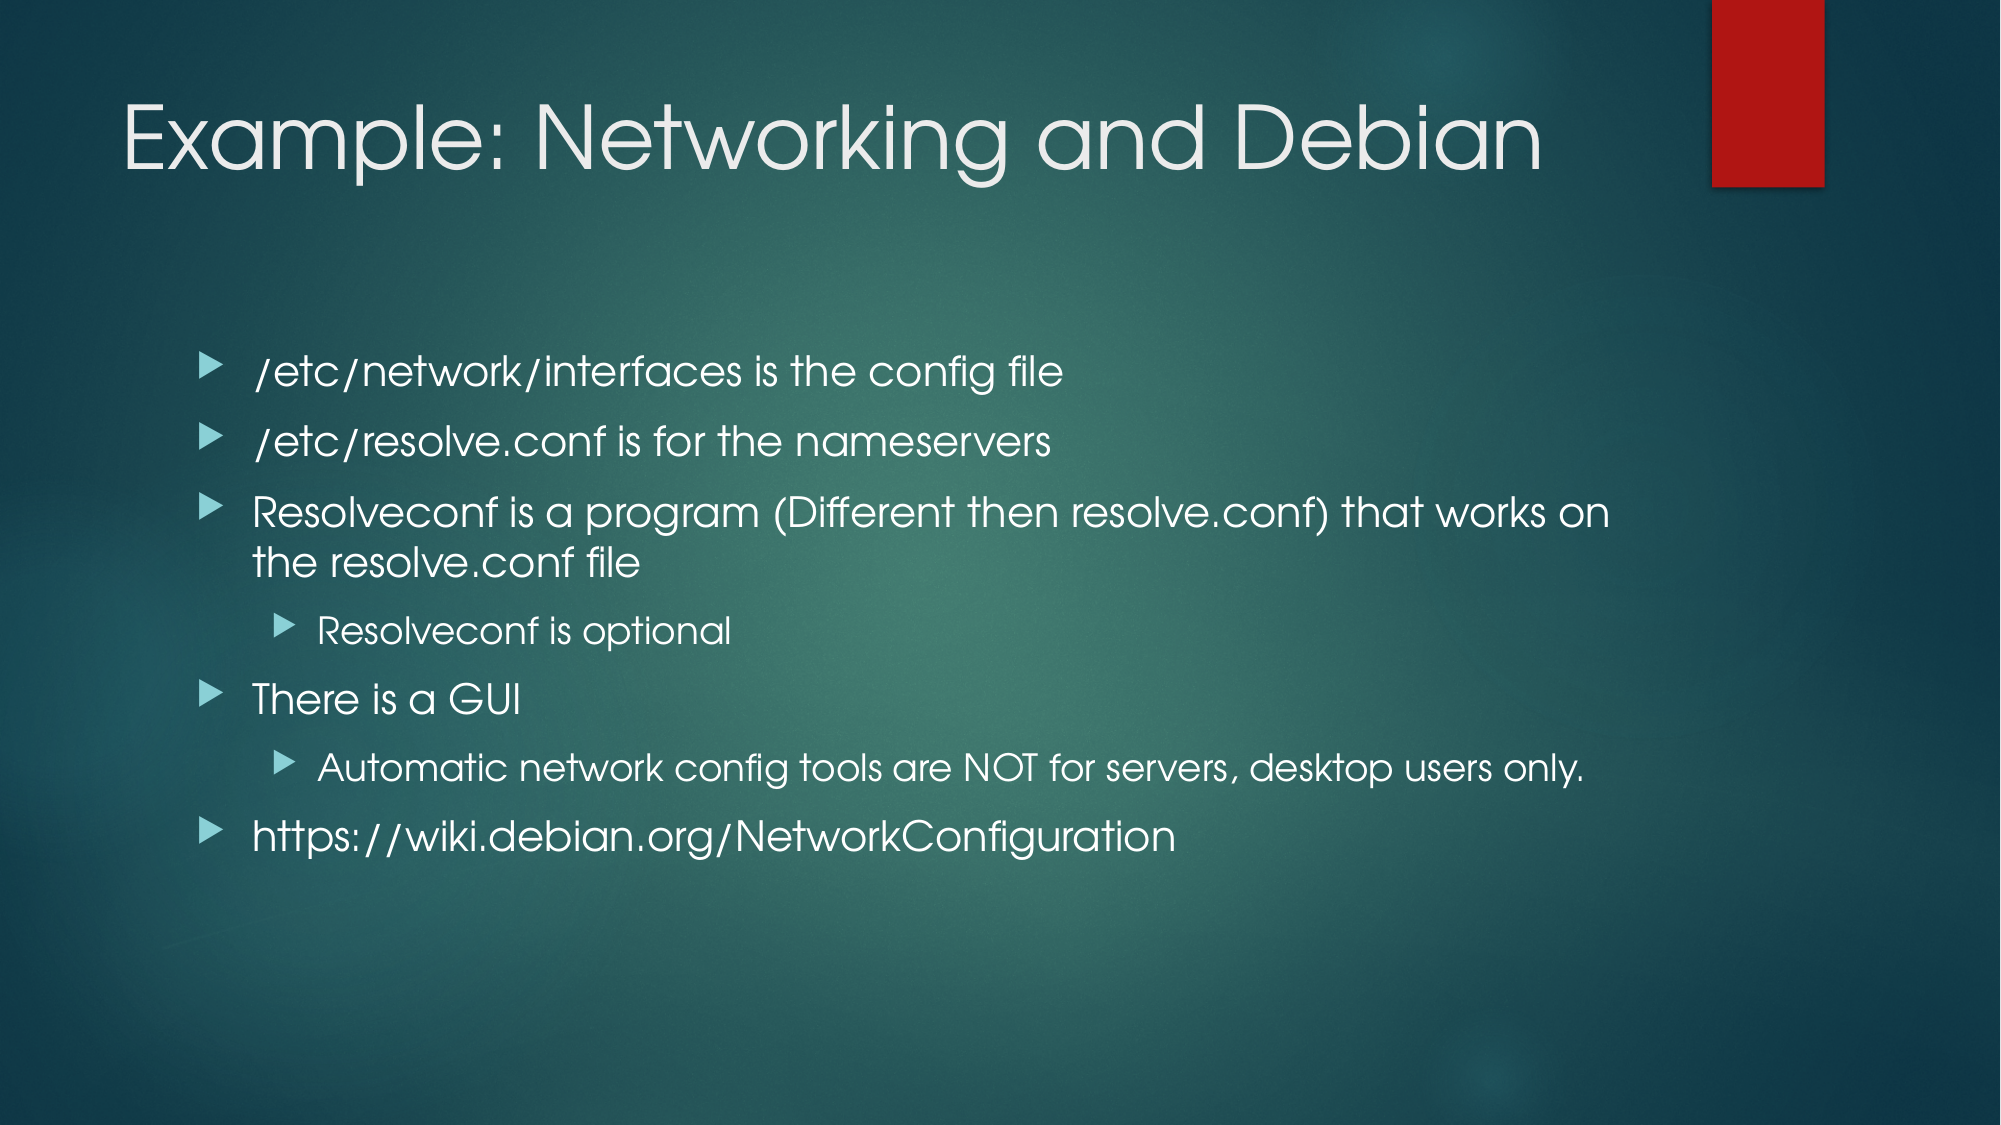

# Example: Networking and Debian
/etc/network/interfaces is the config file
/etc/resolve.conf is for the nameservers
Resolveconf is a program (Different then resolve.conf) that works on the resolve.conf file
Resolveconf is optional
There is a GUI
Automatic network config tools are NOT for servers, desktop users only.
https://wiki.debian.org/NetworkConfiguration